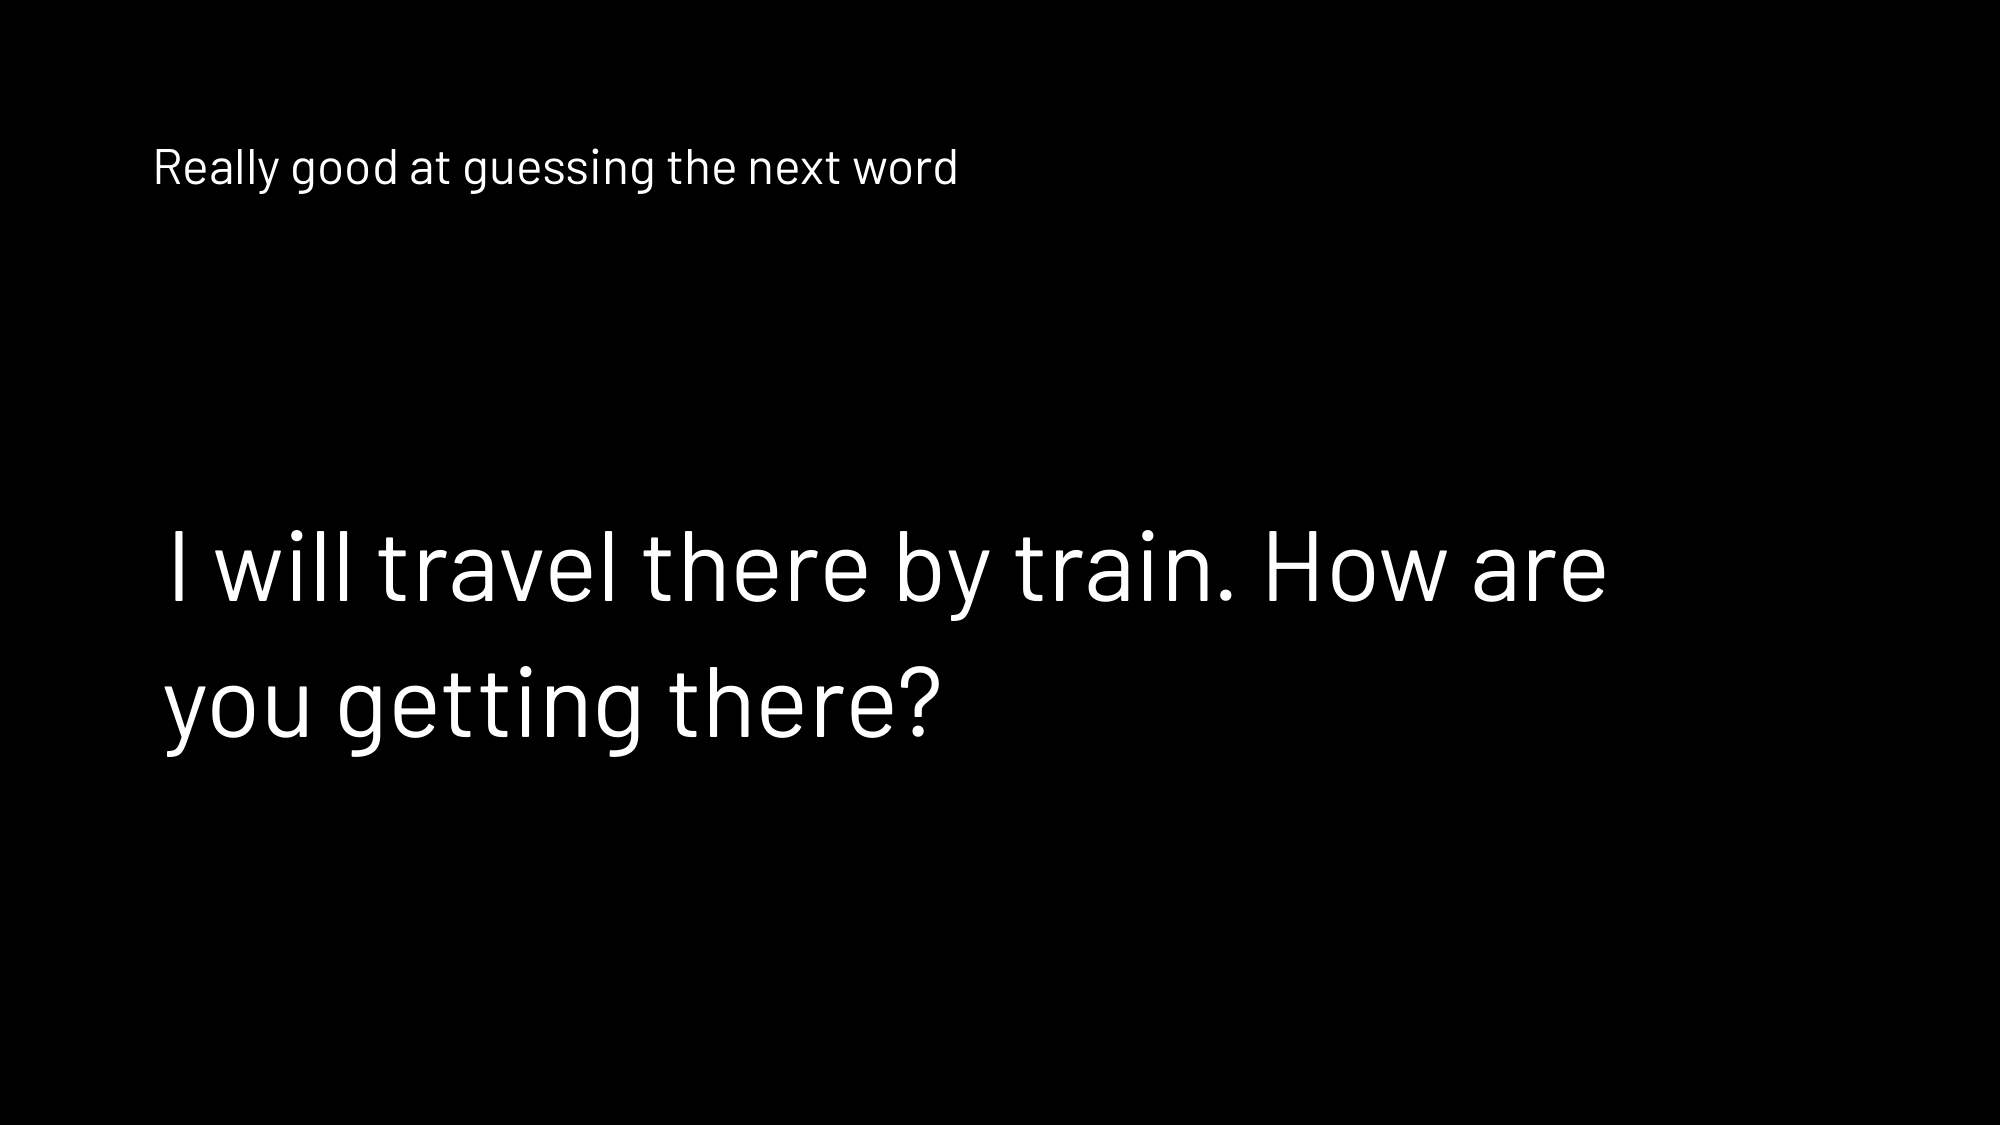

# Really good at guessing the next word
I will travel there by train. How are
you getting there?